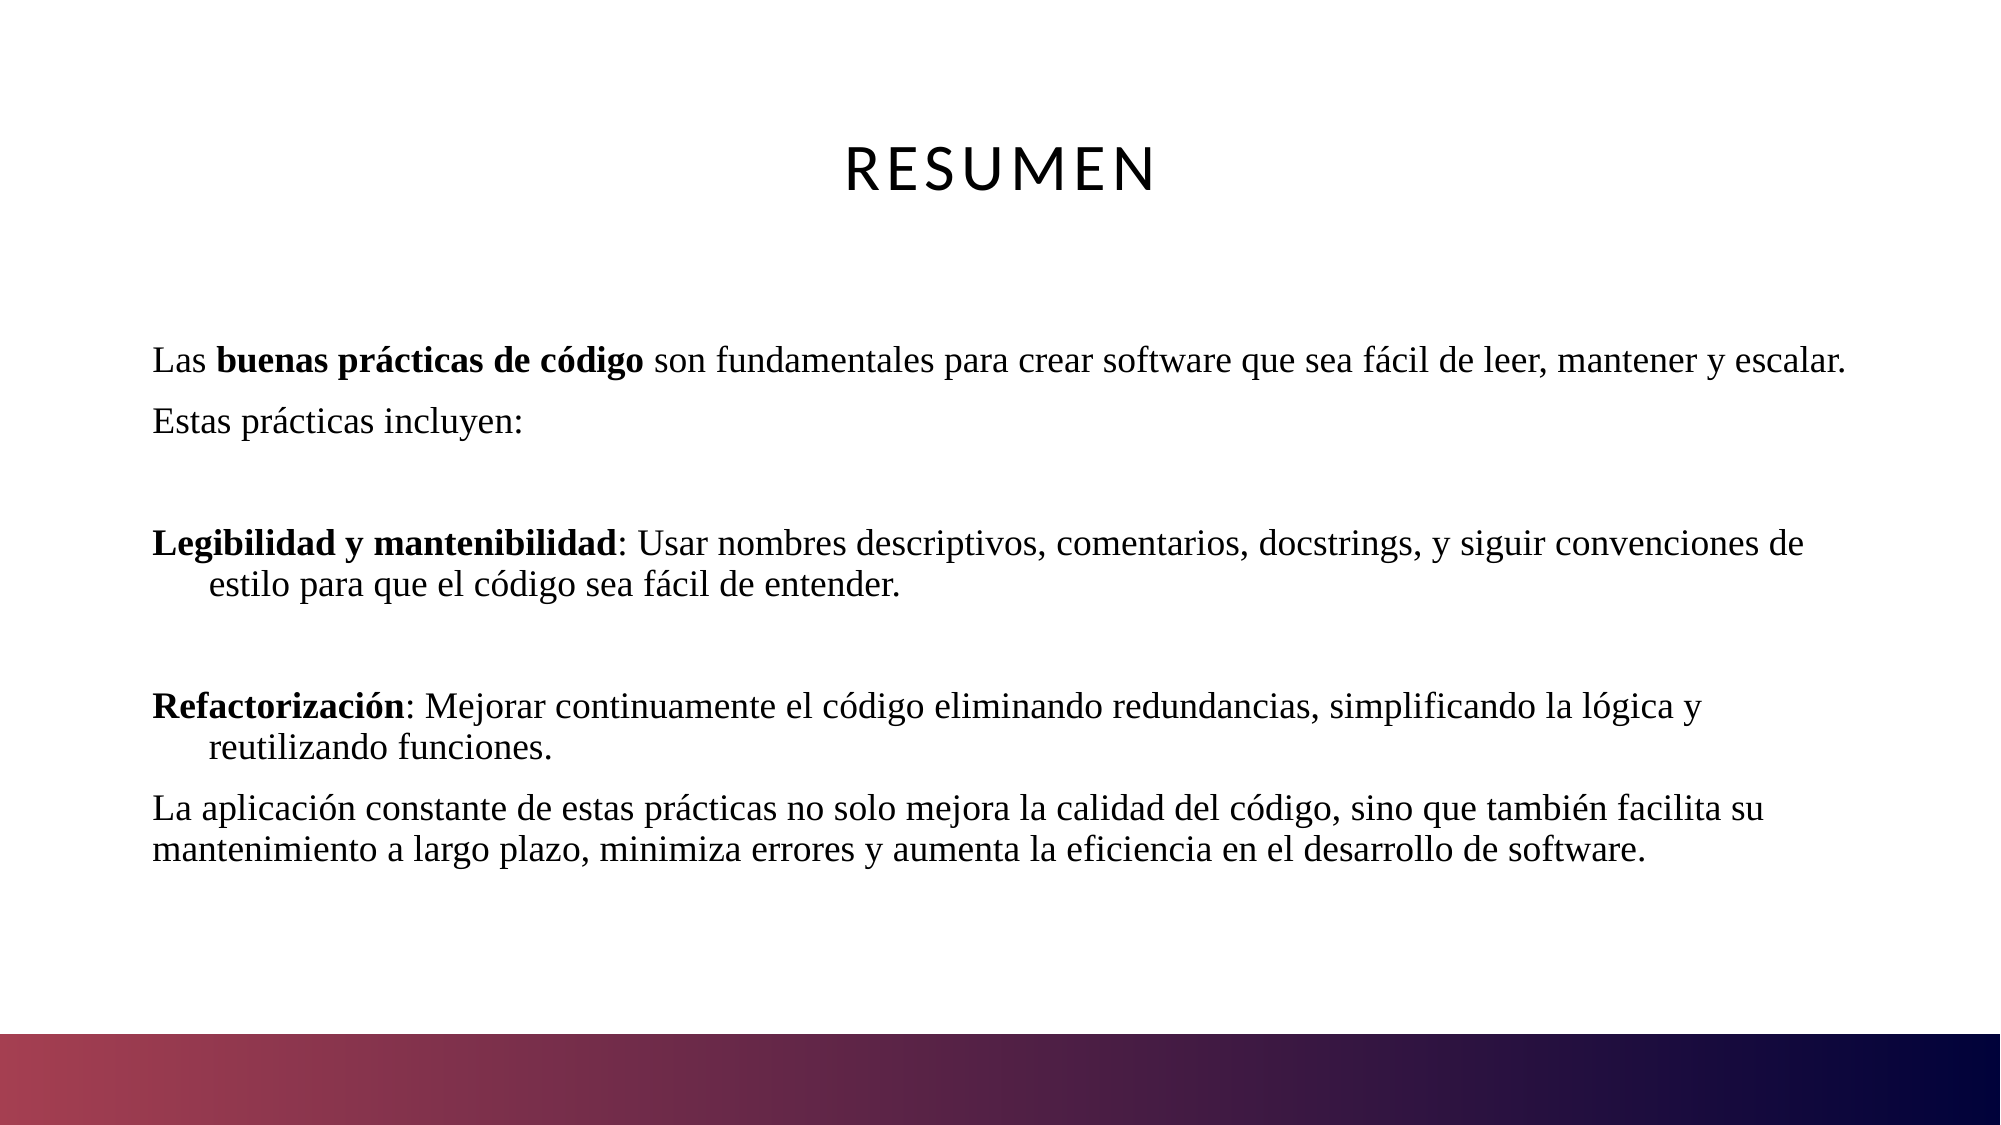

# resumen
Las buenas prácticas de código son fundamentales para crear software que sea fácil de leer, mantener y escalar.
Estas prácticas incluyen:

Legibilidad y mantenibilidad: Usar nombres descriptivos, comentarios, docstrings, y siguir convenciones de estilo para que el código sea fácil de entender.

Refactorización: Mejorar continuamente el código eliminando redundancias, simplificando la lógica y reutilizando funciones.
La aplicación constante de estas prácticas no solo mejora la calidad del código, sino que también facilita su mantenimiento a largo plazo, minimiza errores y aumenta la eficiencia en el desarrollo de software.